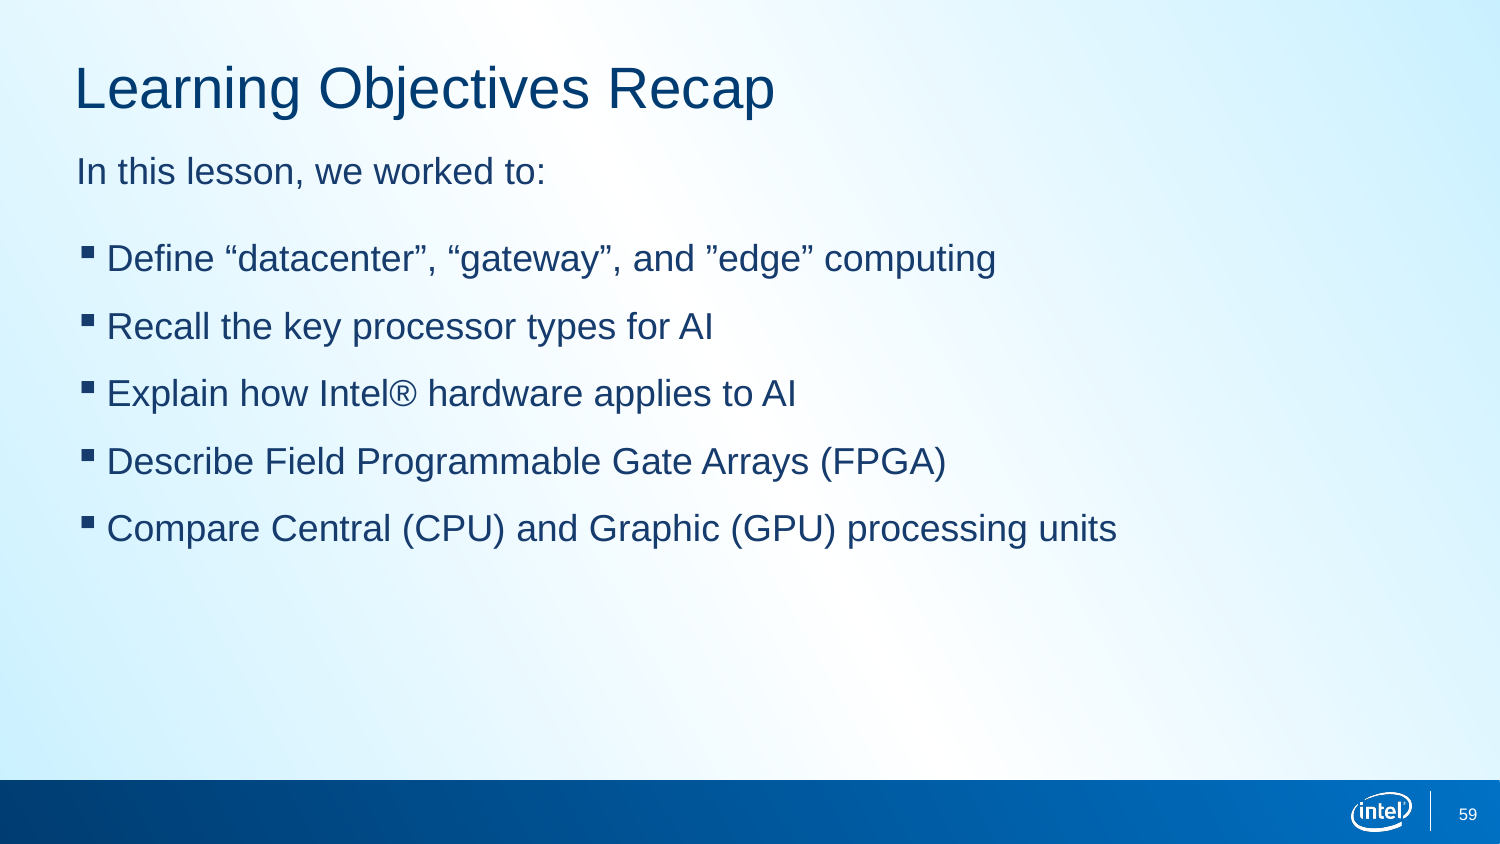

# Learning Objectives Recap
In this lesson, we worked to:
Define “datacenter”, “gateway”, and ”edge” computing
Recall the key processor types for AI
Explain how Intel® hardware applies to AI
Describe Field Programmable Gate Arrays (FPGA)
Compare Central (CPU) and Graphic (GPU) processing units
59